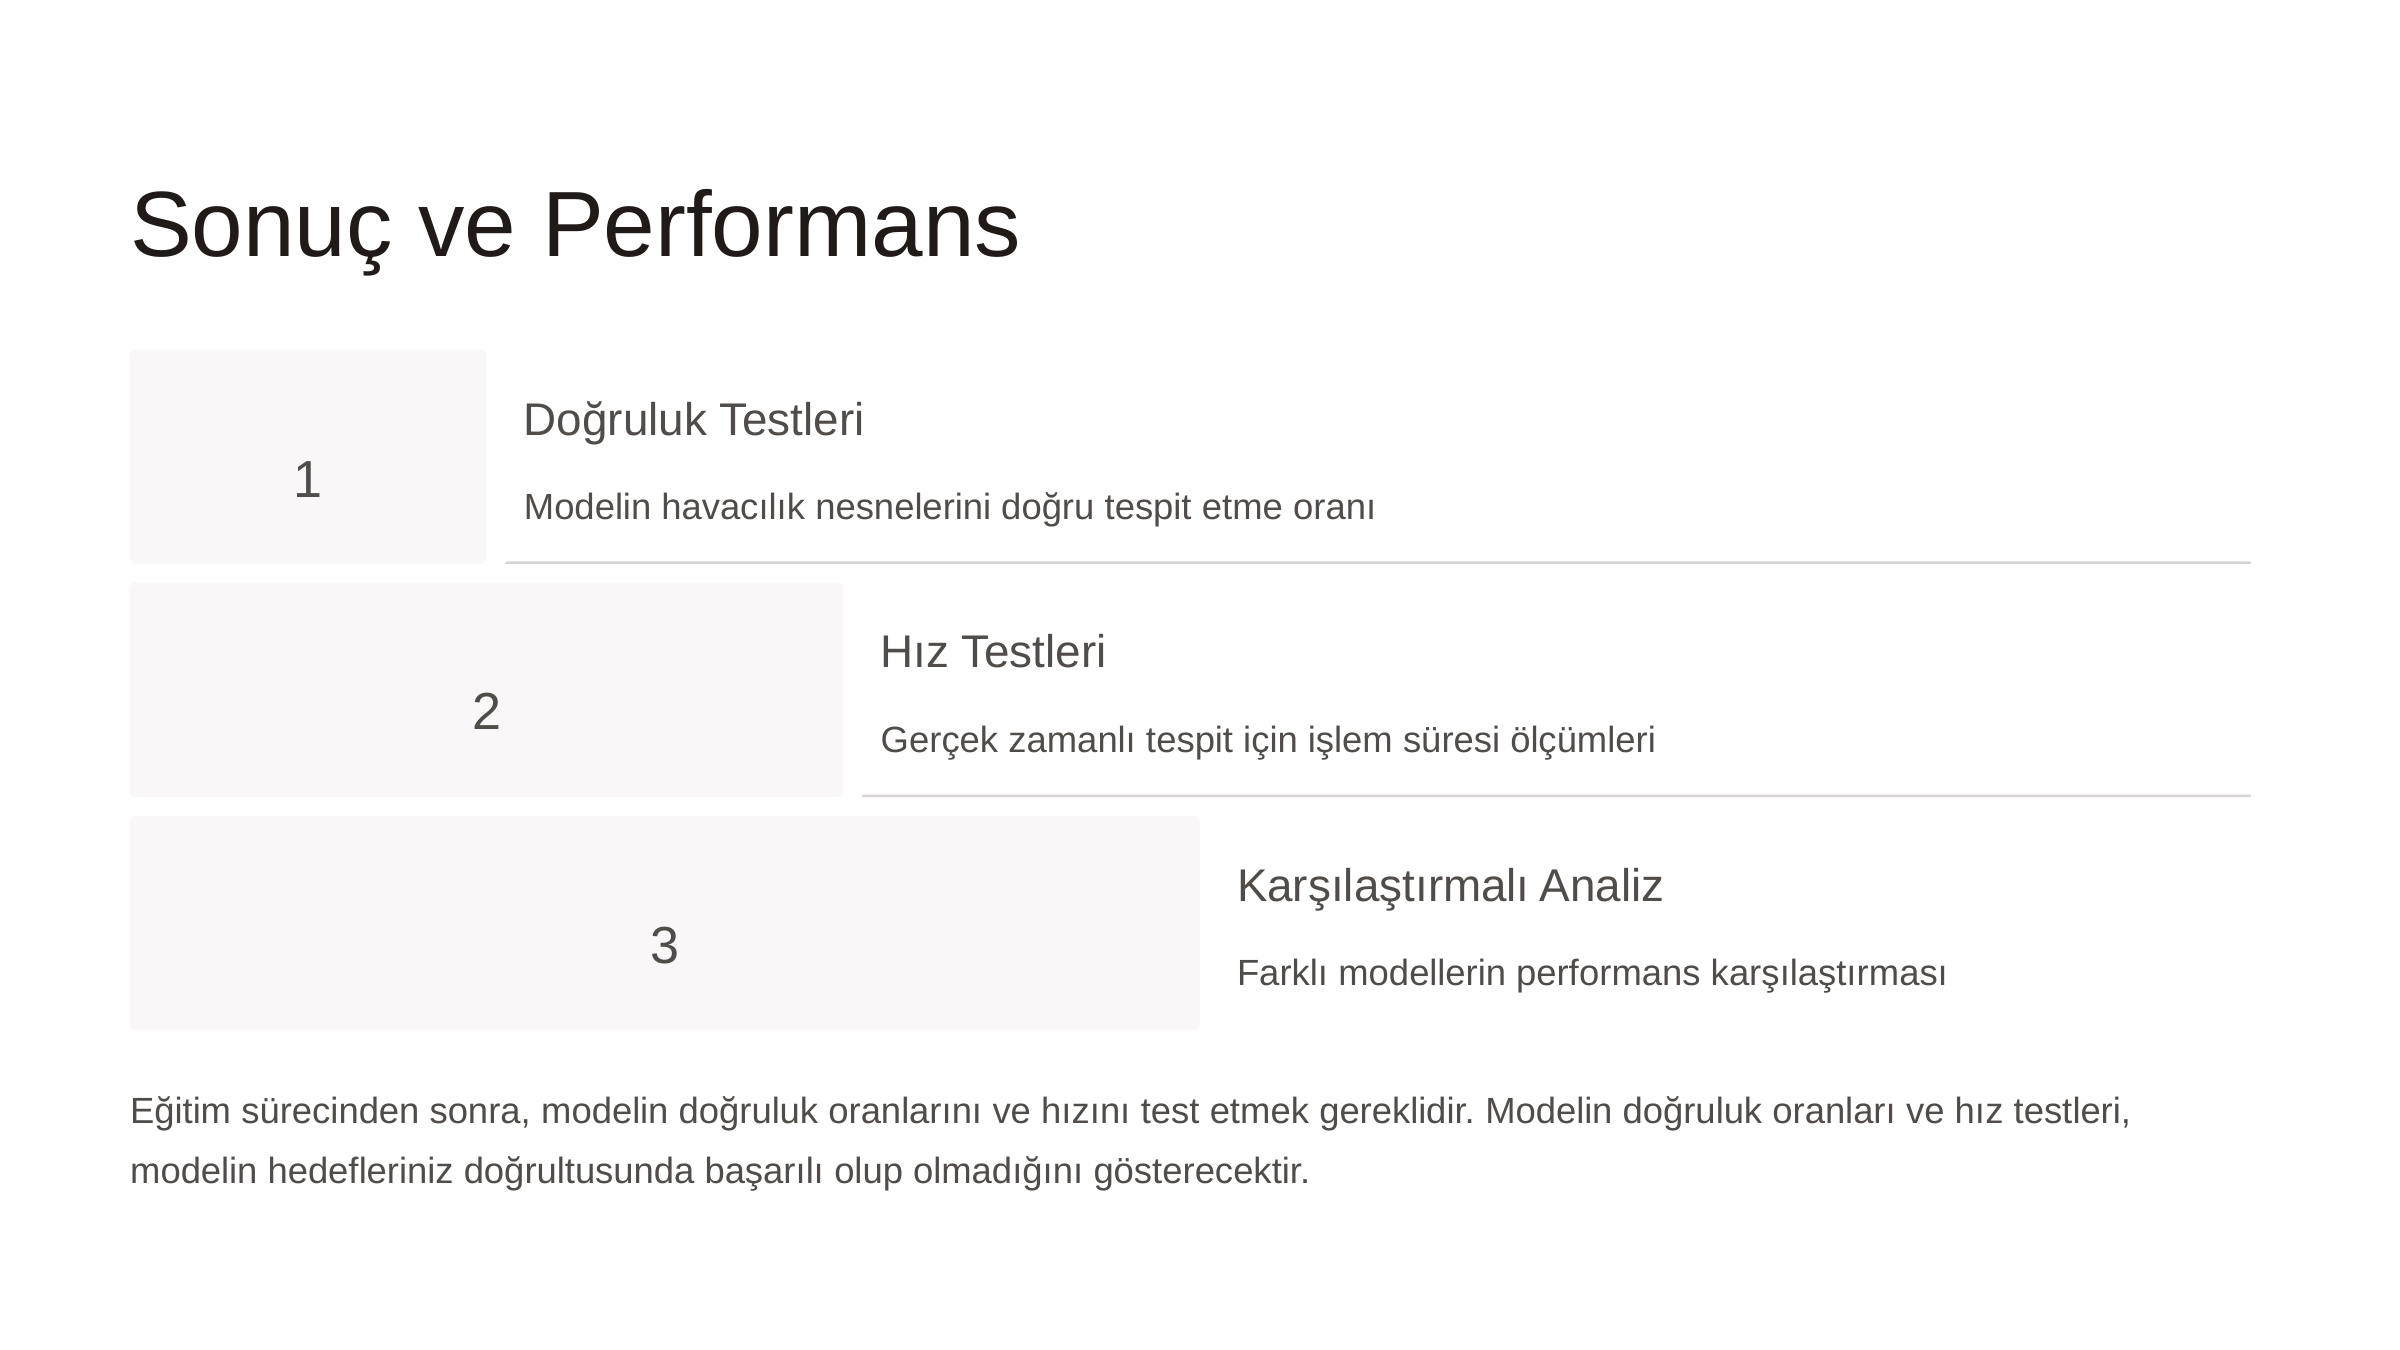

Sonuç ve Performans

Doğruluk Testleri
1
Modelin havacılık nesnelerini doğru tespit etme oranı

Hız Testleri
2
Gerçek zamanlı tespit için işlem süresi ölçümleri

Karşılaştırmalı Analiz
3
Farklı modellerin performans karşılaştırması
Eğitim sürecinden sonra, modelin doğruluk oranlarını ve hızını test etmek gereklidir. Modelin doğruluk oranları ve hız testleri, modelin hedefleriniz doğrultusunda başarılı olup olmadığını gösterecektir.